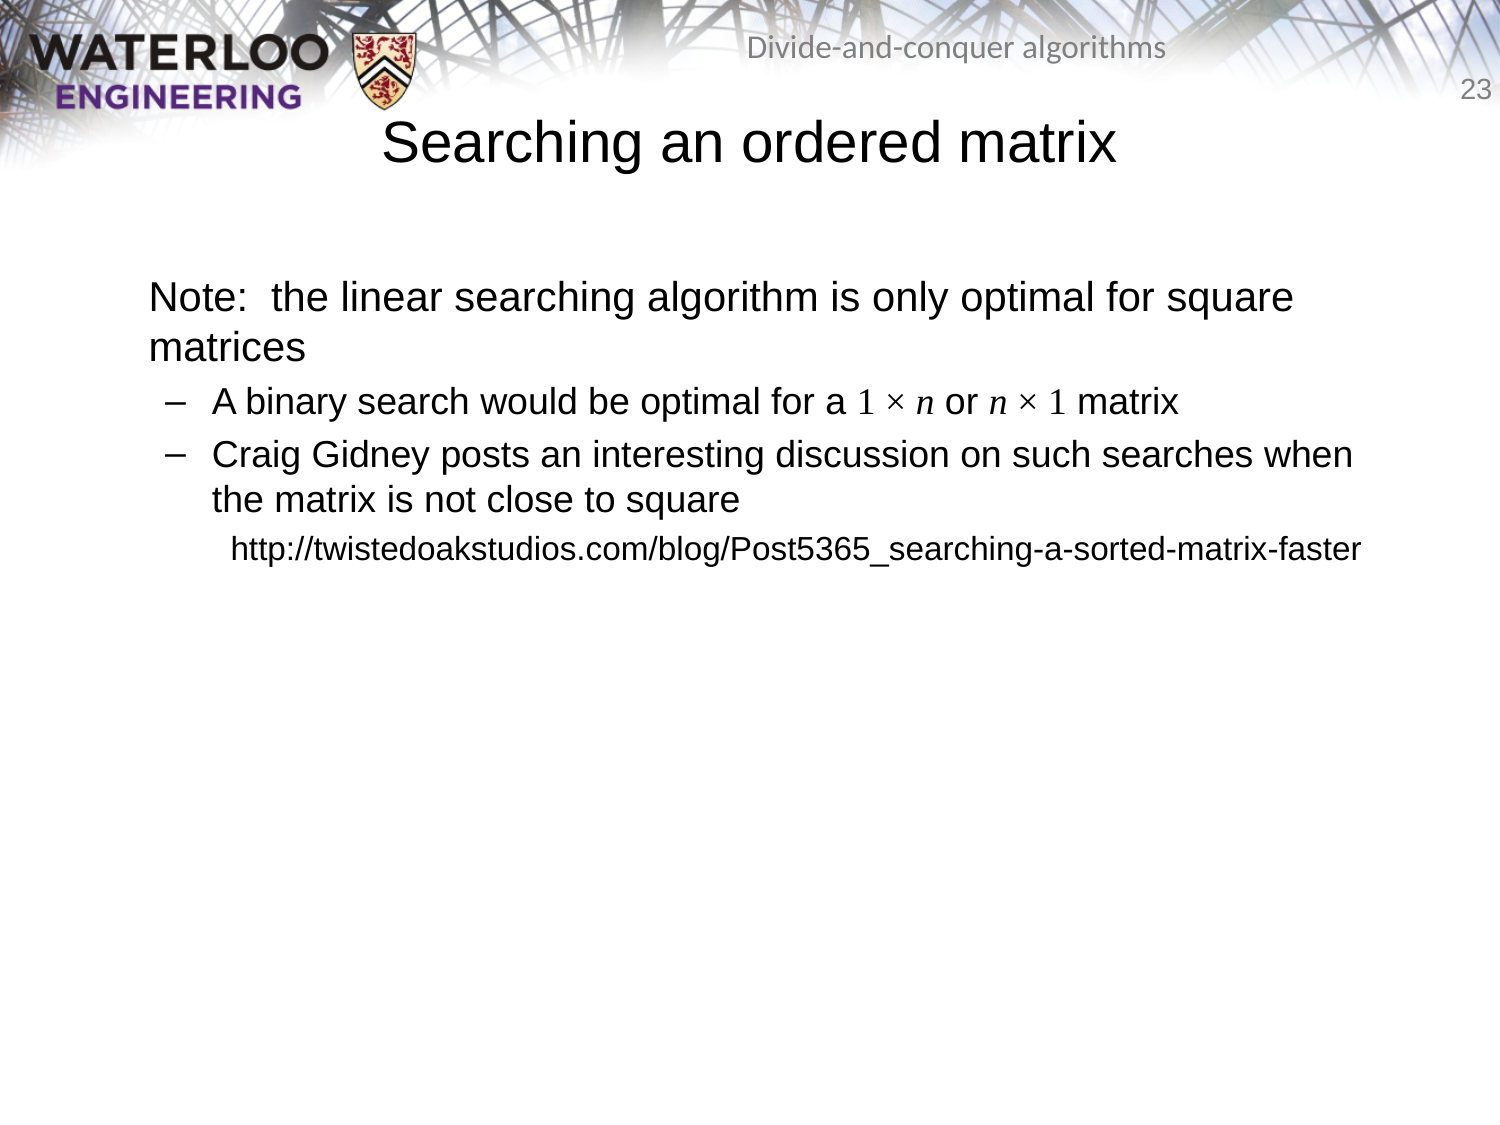

# Searching an ordered matrix
	Note:  the linear searching algorithm is only optimal for square matrices
A binary search would be optimal for a 1 × n or n × 1 matrix
Craig Gidney posts an interesting discussion on such searches when the matrix is not close to square
http://twistedoakstudios.com/blog/Post5365_searching-a-sorted-matrix-faster